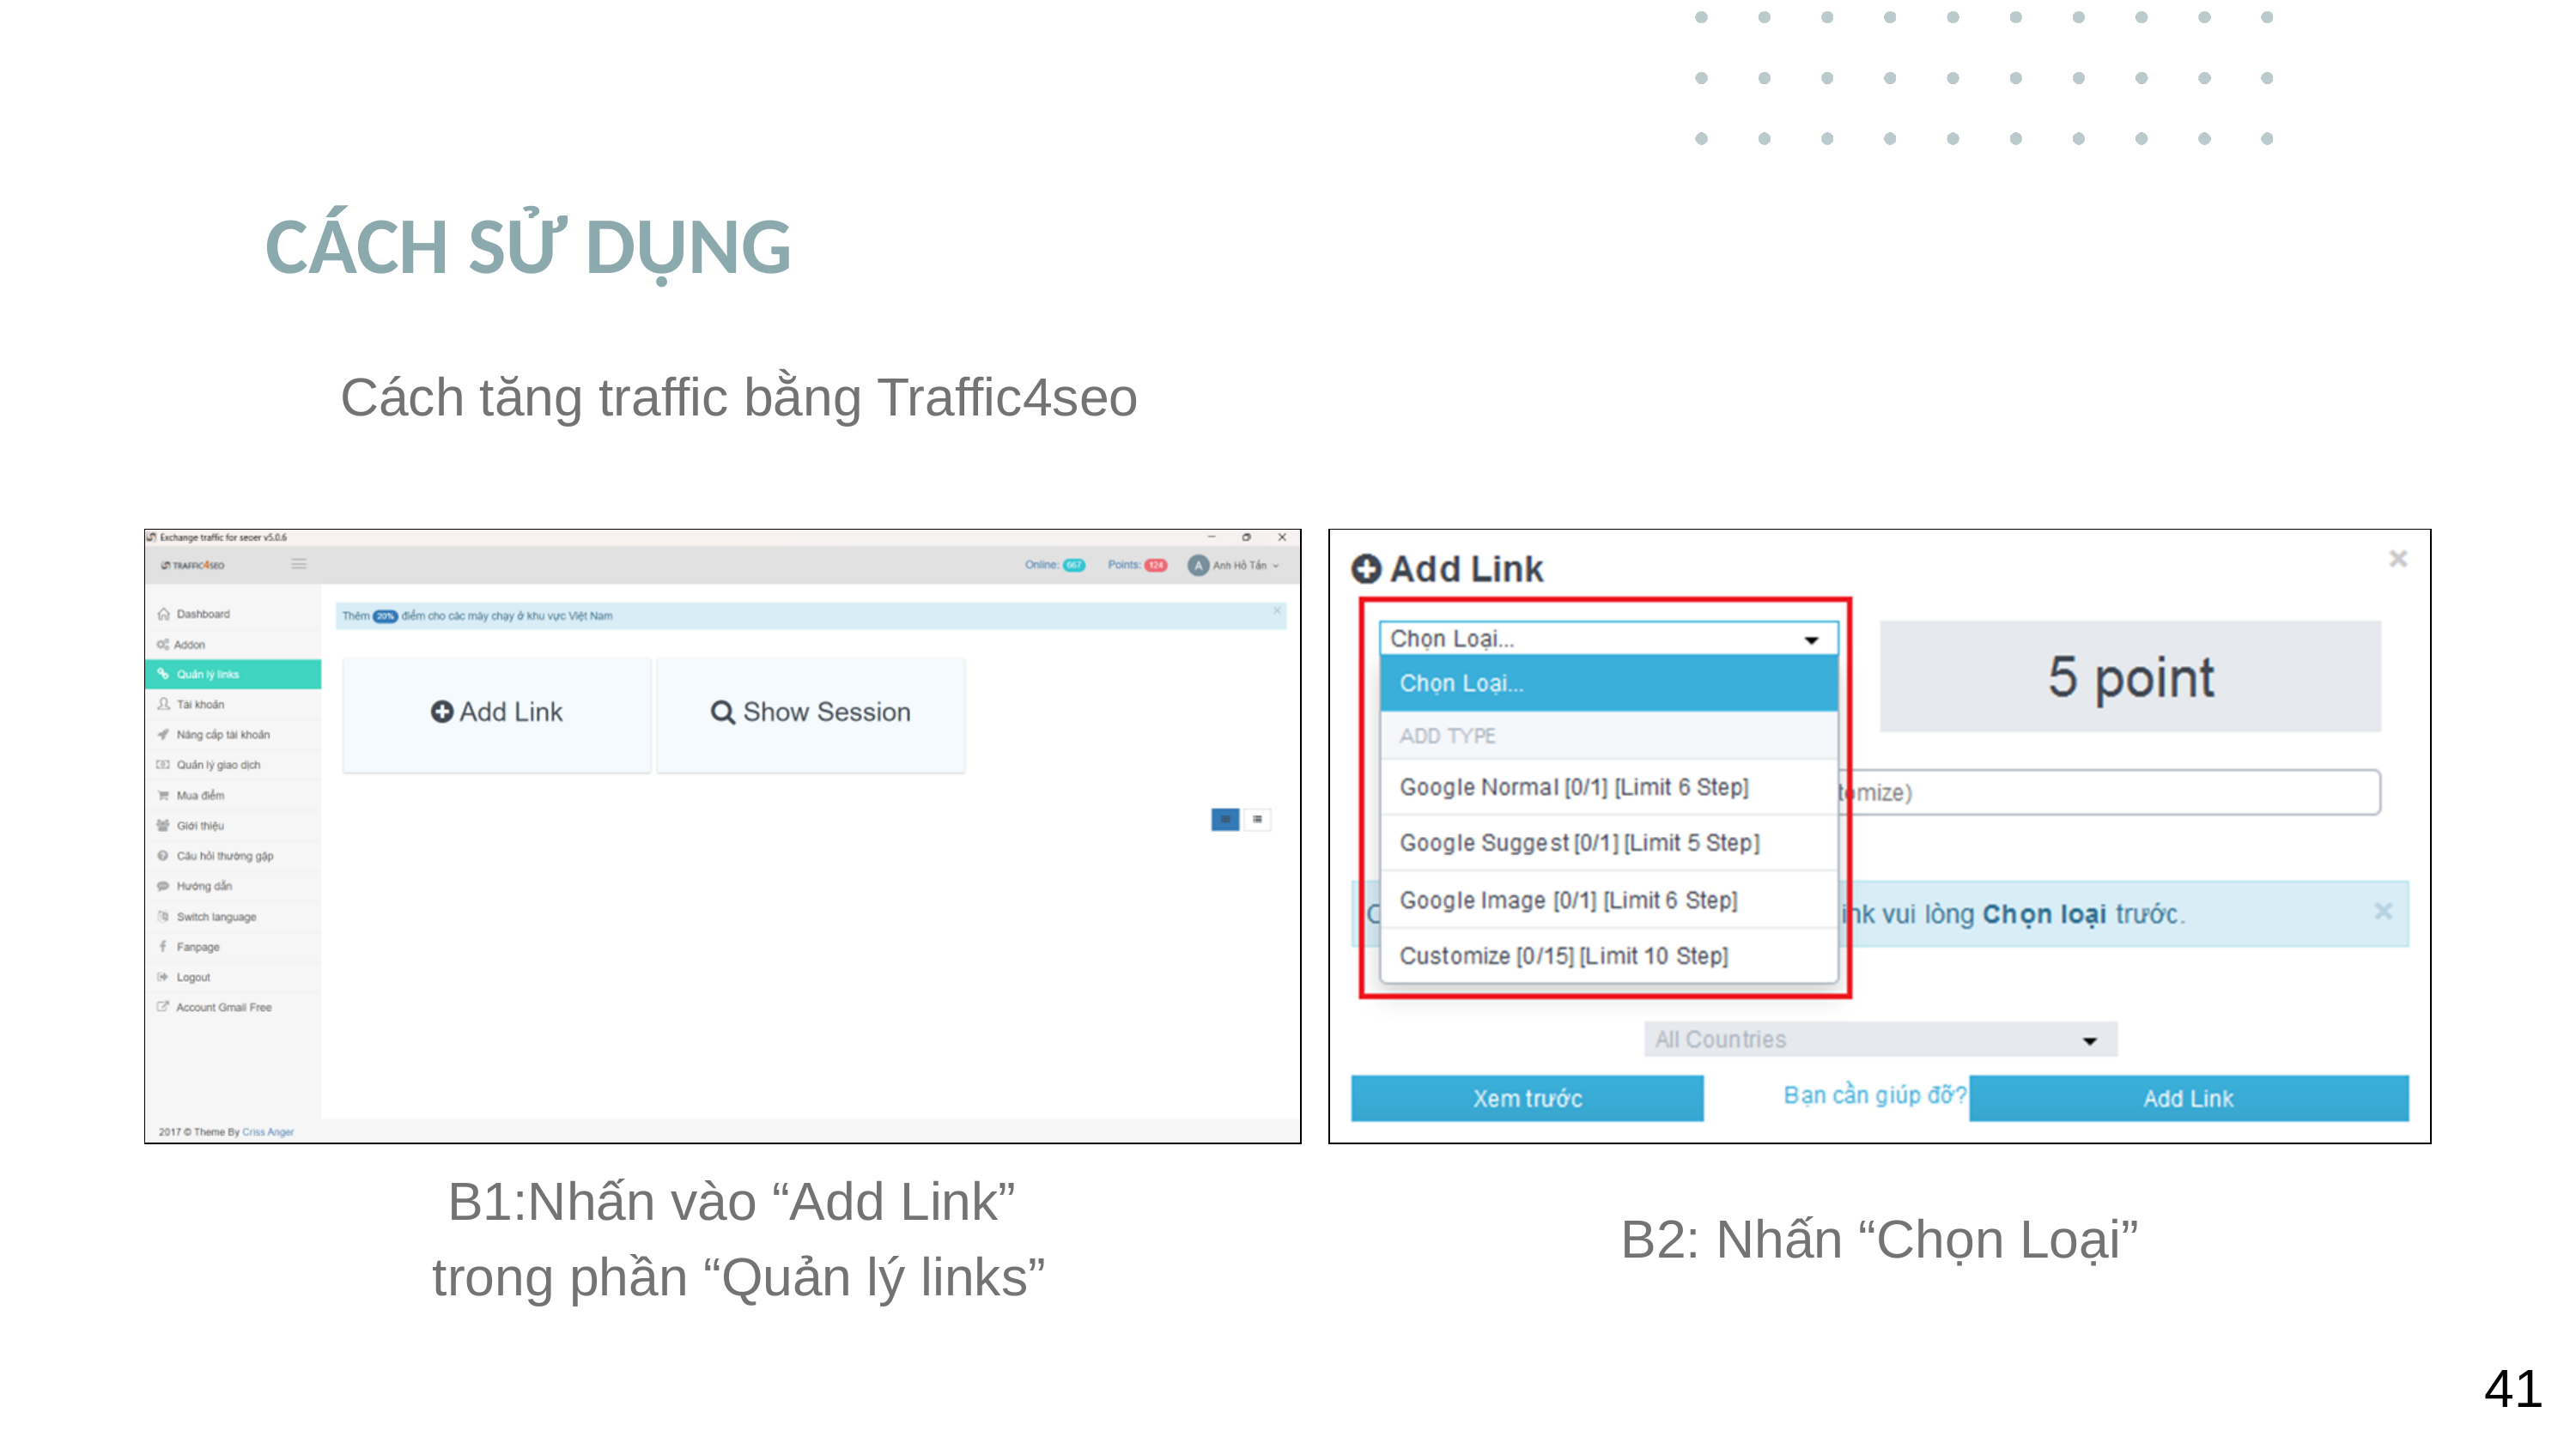

CÁCH SỬ DỤNG
Cách tăng traffic bằng Traffic4seo

B1:Nhấn vào “Add Link”
trong phần “Quản lý links”
B2: Nhấn “Chọn Loại”
41